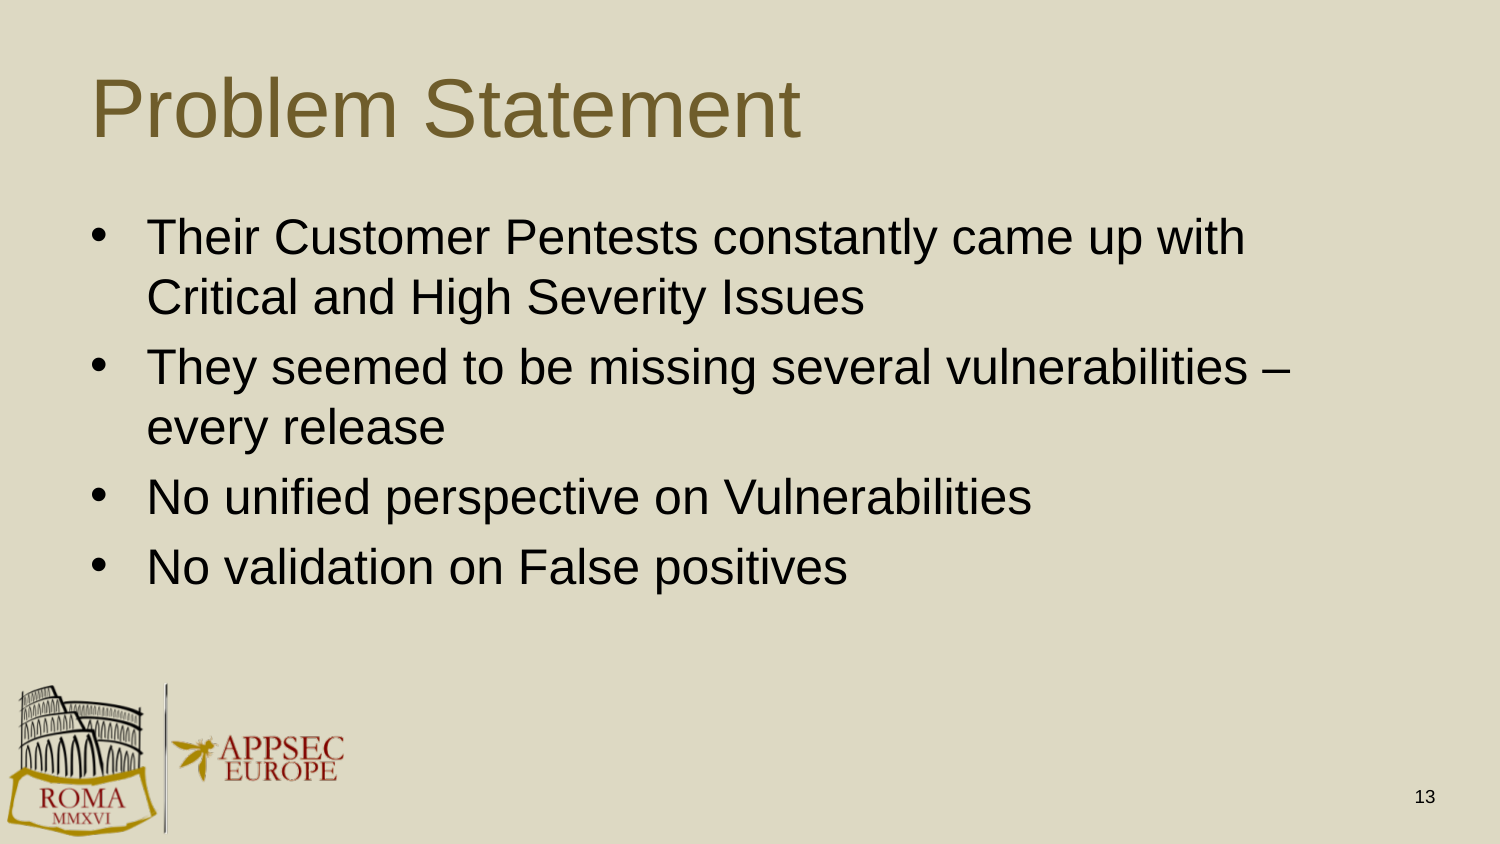

# Problem Statement
Their Customer Pentests constantly came up with Critical and High Severity Issues
They seemed to be missing several vulnerabilities – every release
No unified perspective on Vulnerabilities
No validation on False positives

13